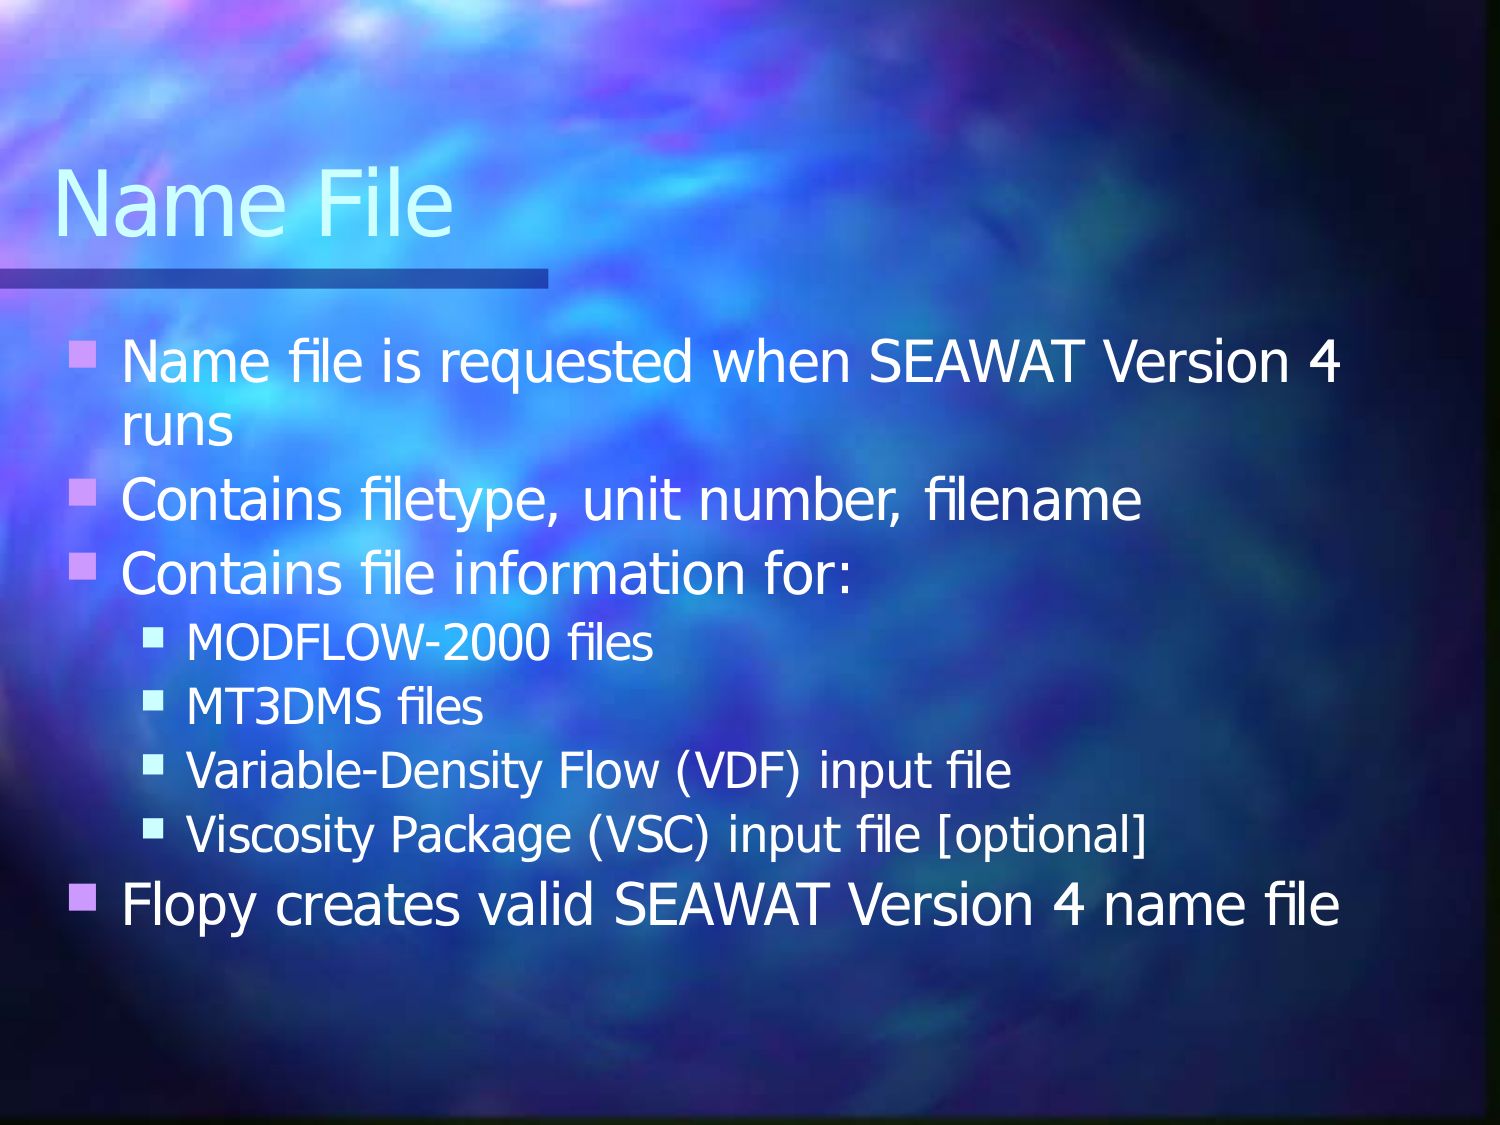

# Name File
Name file is requested when SEAWAT Version 4 runs
Contains filetype, unit number, filename
Contains file information for:
MODFLOW-2000 files
MT3DMS files
Variable-Density Flow (VDF) input file
Viscosity Package (VSC) input file [optional]
Flopy creates valid SEAWAT Version 4 name file